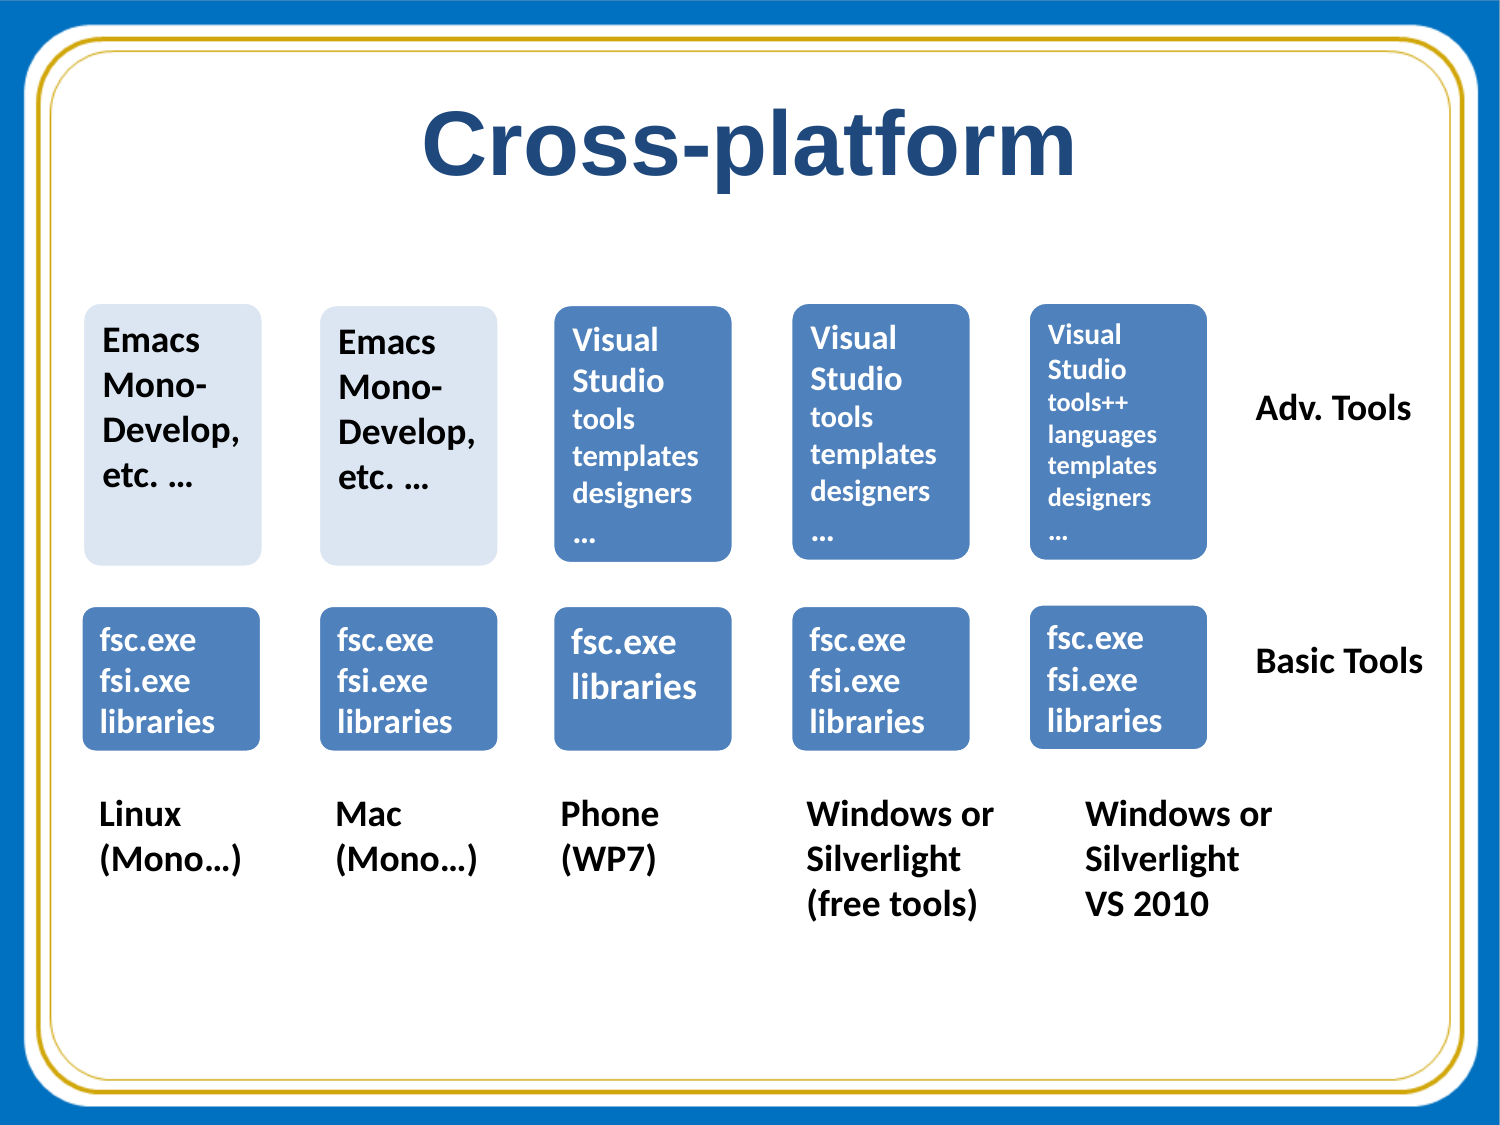

# Cross-platform
Visual Studio
tools templates
designers
…
Visual Studio
tools++
languages
templates
designers
…
Emacs
Mono-Develop,
etc. …
Emacs
Mono-Develop,
etc. …
Visual Studio
tools templates
designers
…
Adv. Tools
fsc.exe
fsi.exe
libraries
fsc.exe
fsi.exe
libraries
fsc.exe
fsi.exe
libraries
fsc.exe
libraries
fsc.exe
fsi.exe
libraries
Basic Tools
Linux
(Mono…)
Mac
(Mono…)
Phone
(WP7)
Windows or
Silverlight
(free tools)
Windows or
Silverlight
VS 2010